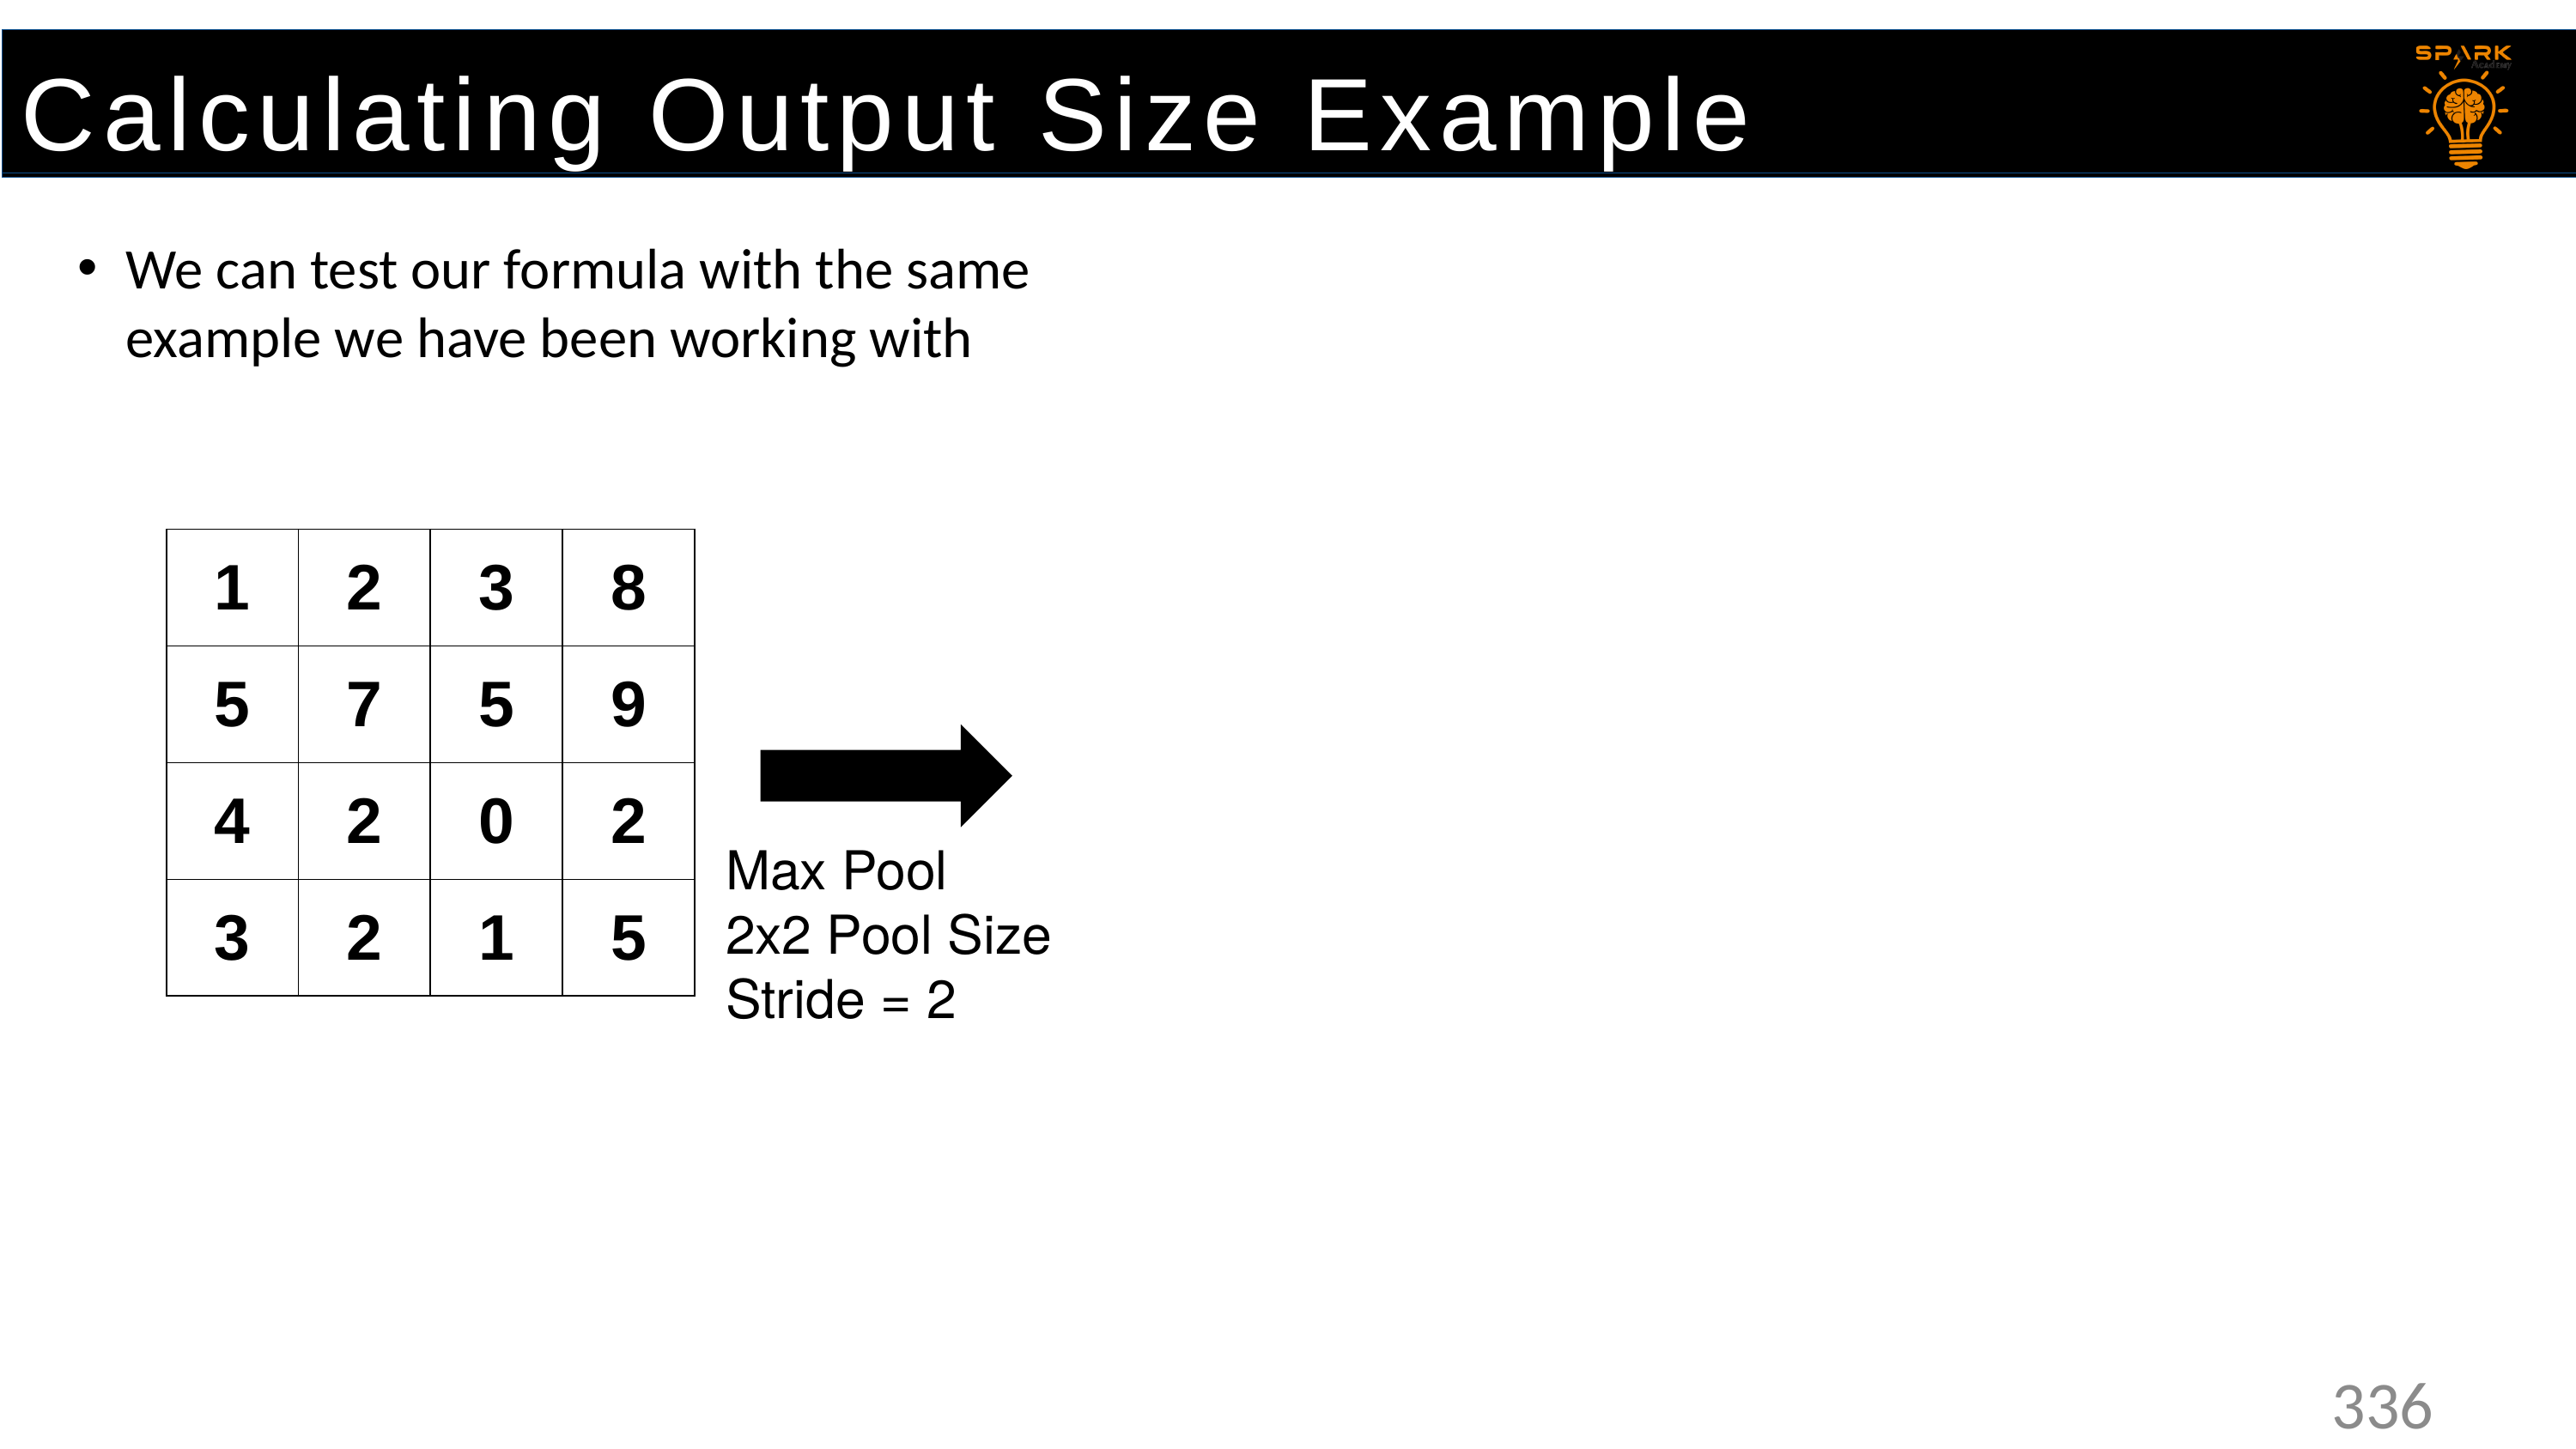

Calculating Output Size Example

We can test our formula with the same example we have been working with

| 1 | 2 | 3 | 8 |
| --- | --- | --- | --- |
| 5 | 7 | 5 | 9 |
| 4 | 2 | 0 | 2 |
| 3 | 2 | 1 | 5 |

Max Pool
2x2 Pool Size Stride = 2
336